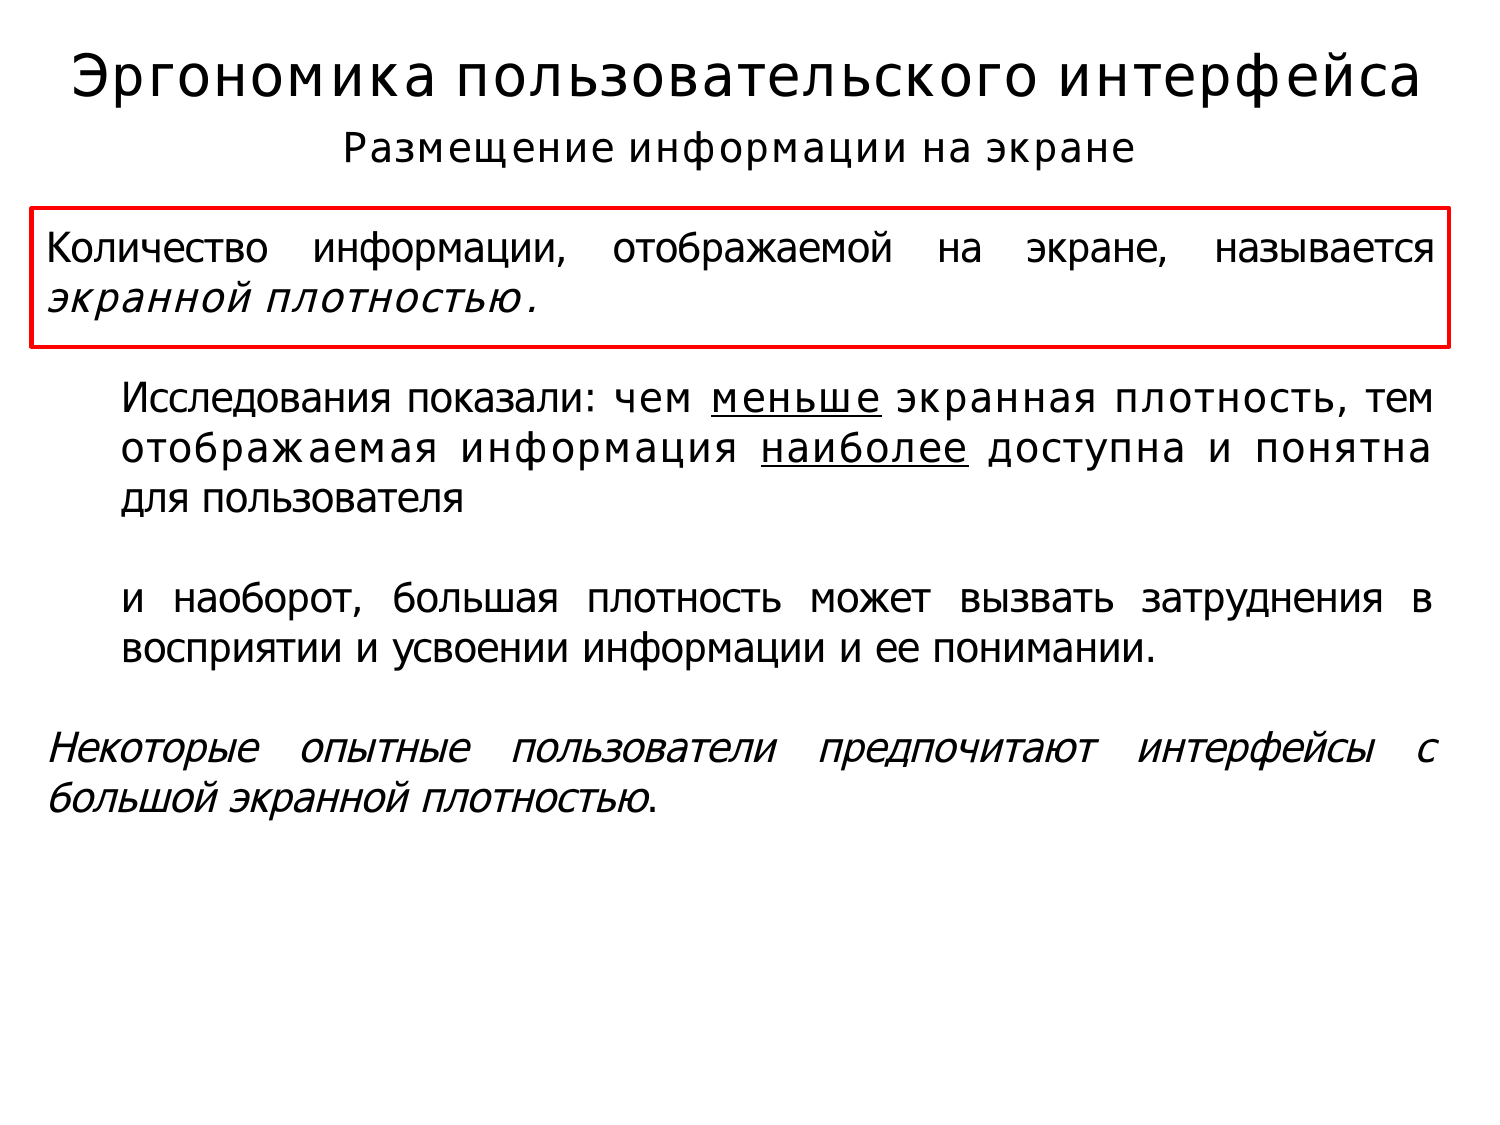

Эргономика пользовательского интерфейса
Размещение информации на экране

Количество информации, отображаемой на экране, называ­ется экранной плотностью.

Исследования показали: чем мень­ше экранная плотность, тем отображаемая информация наибо­лее доступна и понятна для пользователя

и наоборот, большая плотность может вызвать затруднения в восприятии и усвоении информации и ее понимании.

Некоторые опытные поль­зователи предпочитают интерфейсы с большой экранной плот­ностью.